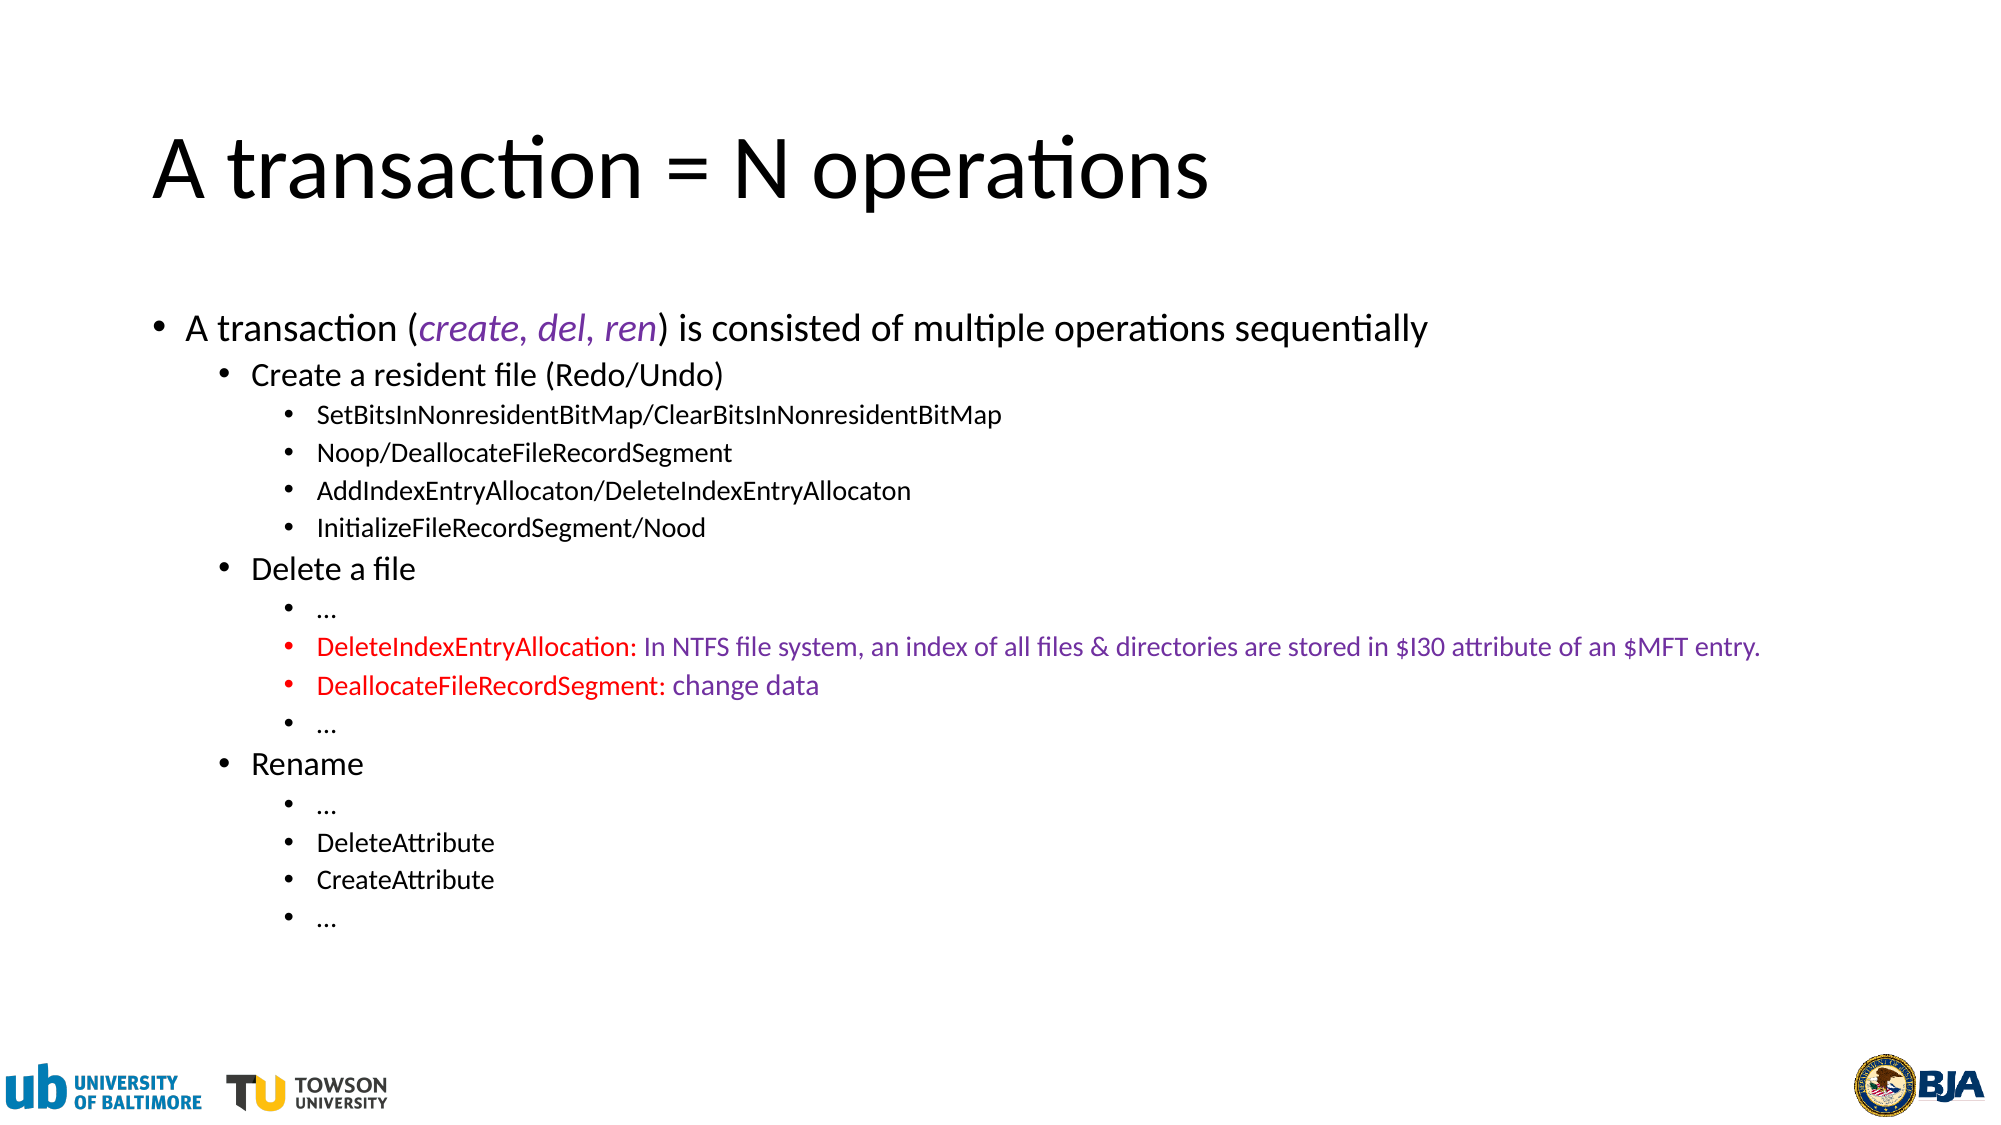

# A transaction = N operations
A transaction (create, del, ren) is consisted of multiple operations sequentially
Create a resident file (Redo/Undo)
SetBitsInNonresidentBitMap/ClearBitsInNonresidentBitMap
Noop/DeallocateFileRecordSegment
AddIndexEntryAllocaton/DeleteIndexEntryAllocaton
InitializeFileRecordSegment/Nood
Delete a file
…
DeleteIndexEntryAllocation: In NTFS file system, an index of all files & directories are stored in $I30 attribute of an $MFT entry.
DeallocateFileRecordSegment: change data
…
Rename
…
DeleteAttribute
CreateAttribute
…